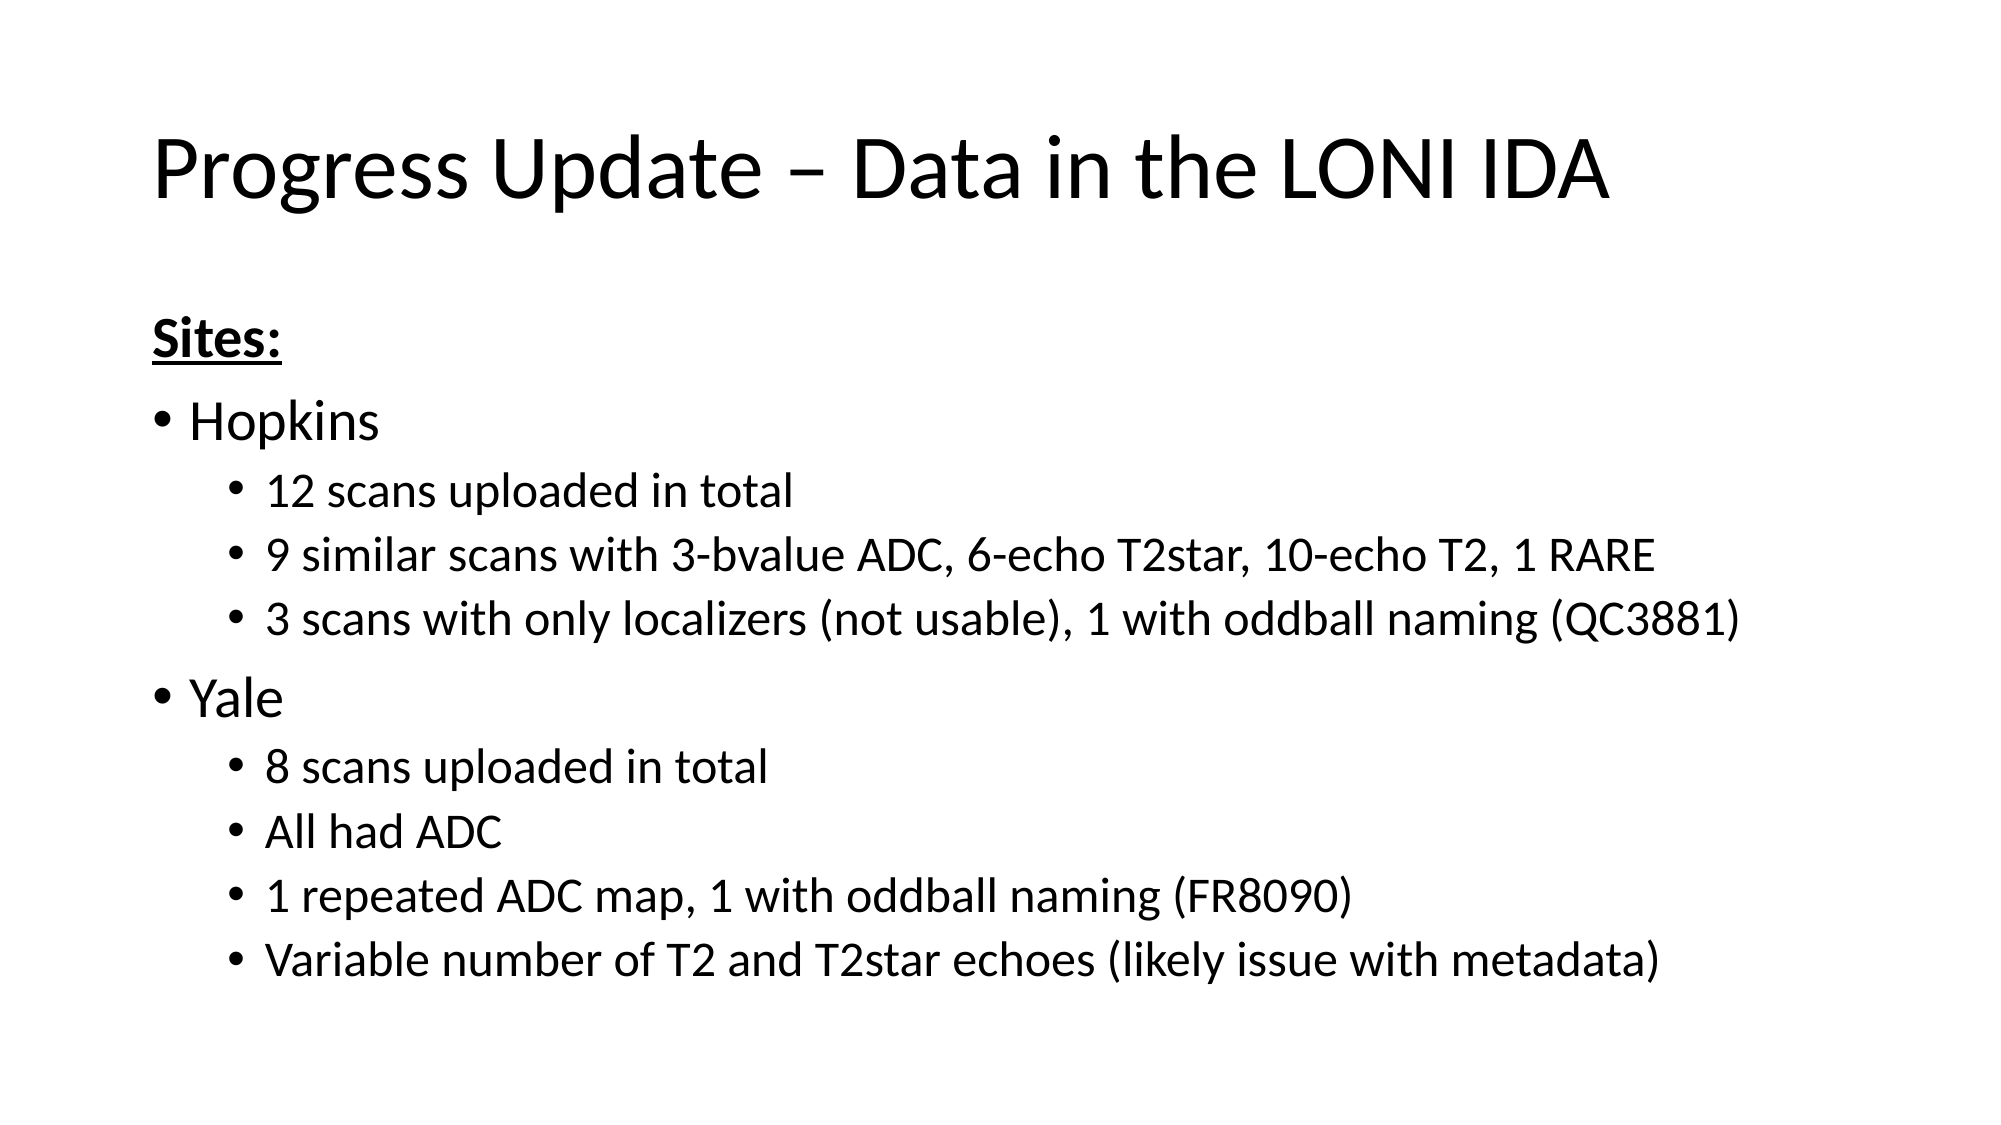

# Progress Update – Data in the LONI IDA
Sites:
Hopkins
12 scans uploaded in total
9 similar scans with 3-bvalue ADC, 6-echo T2star, 10-echo T2, 1 RARE
3 scans with only localizers (not usable), 1 with oddball naming (QC3881)
Yale
8 scans uploaded in total
All had ADC
1 repeated ADC map, 1 with oddball naming (FR8090)
Variable number of T2 and T2star echoes (likely issue with metadata)